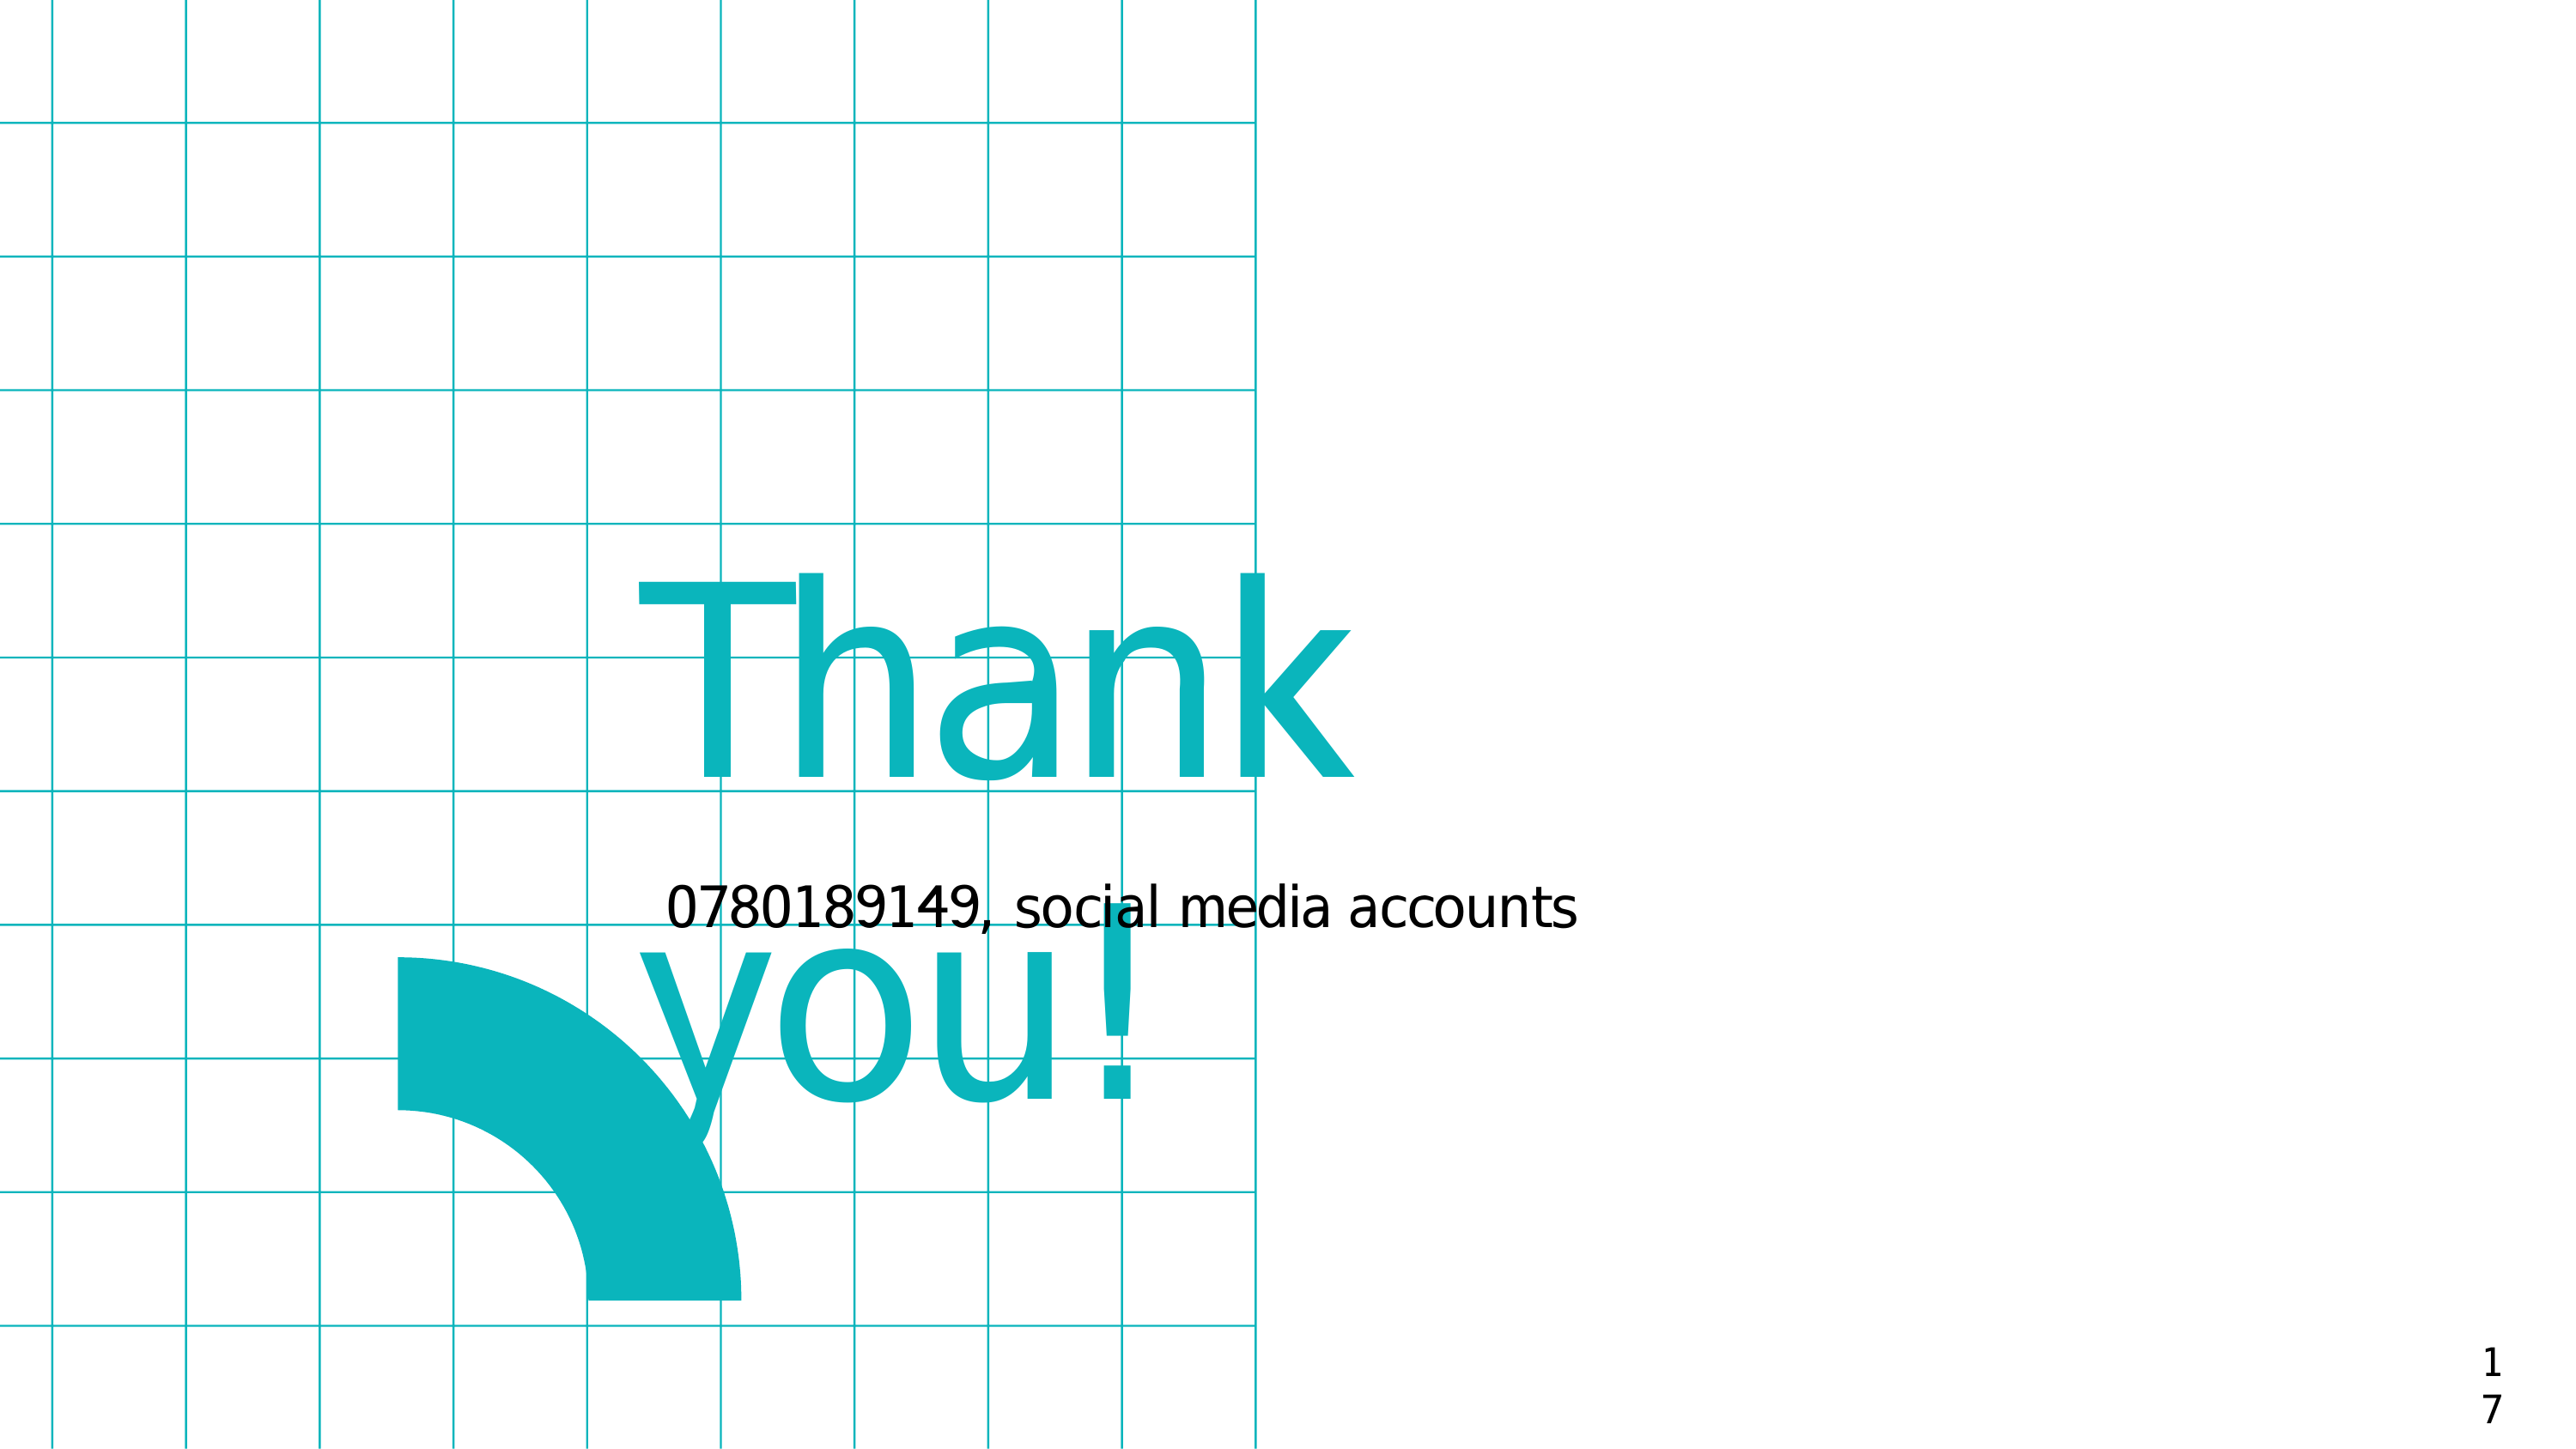

Thank you!
0780189149, social media accounts
17